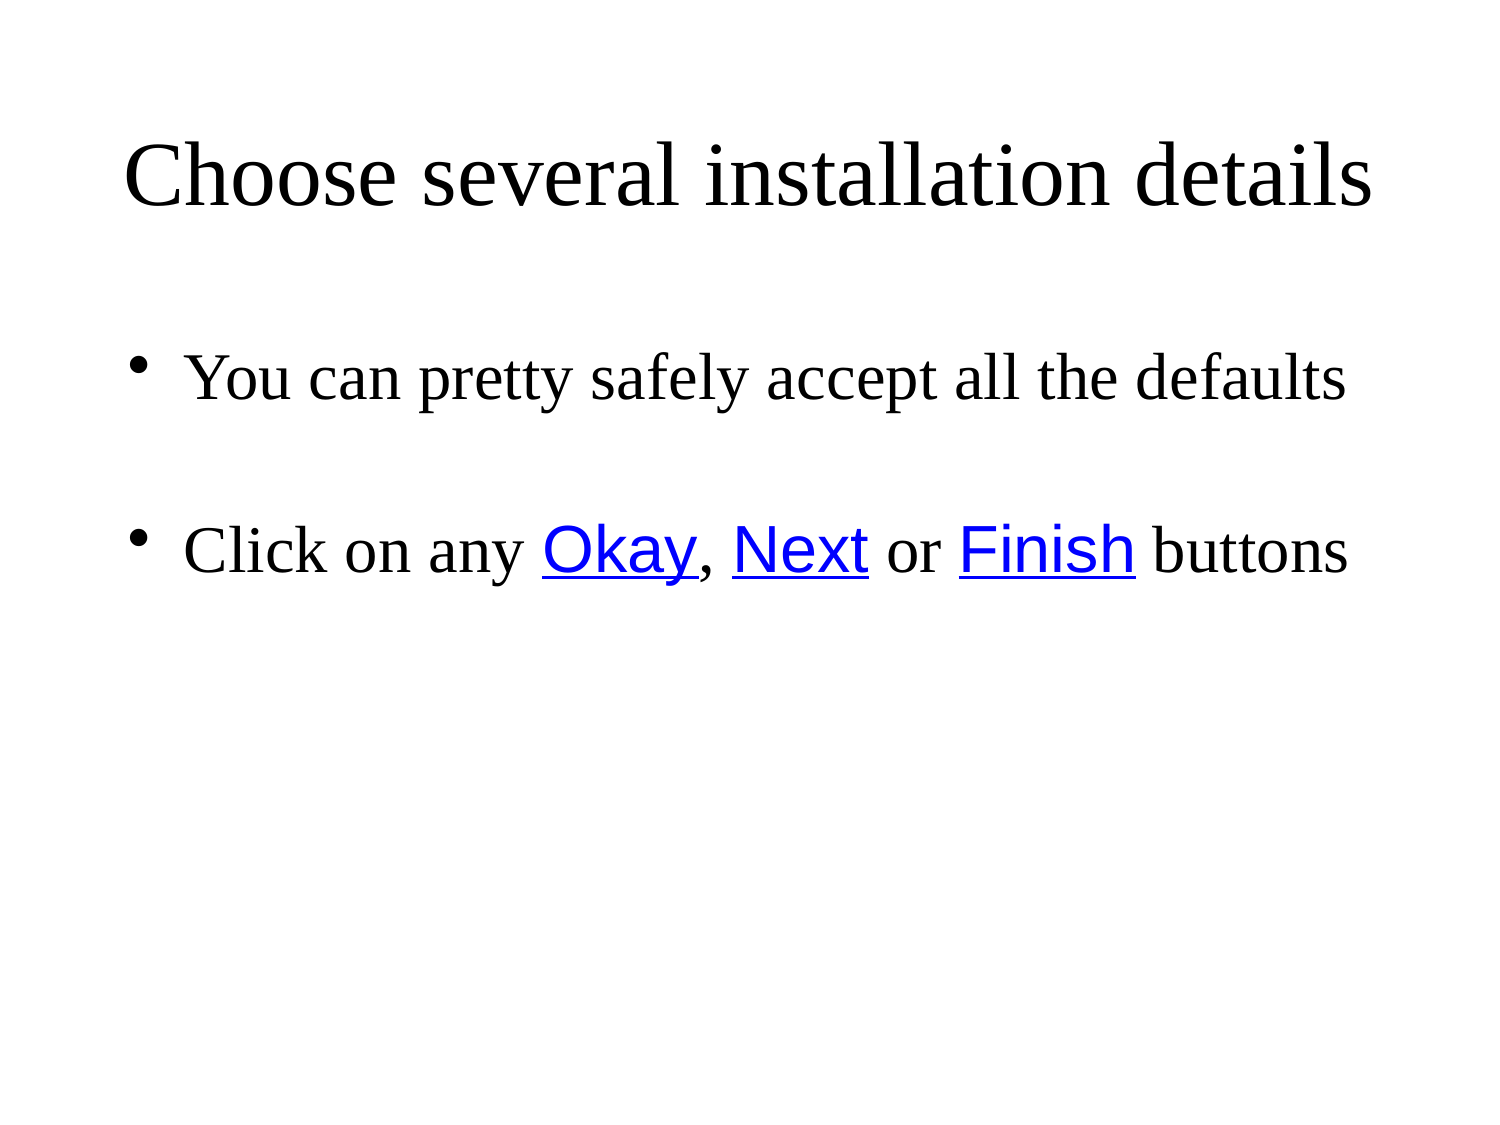

# Choose several installation details
You can pretty safely accept all the defaults

Click on any Okay, Next or Finish buttons